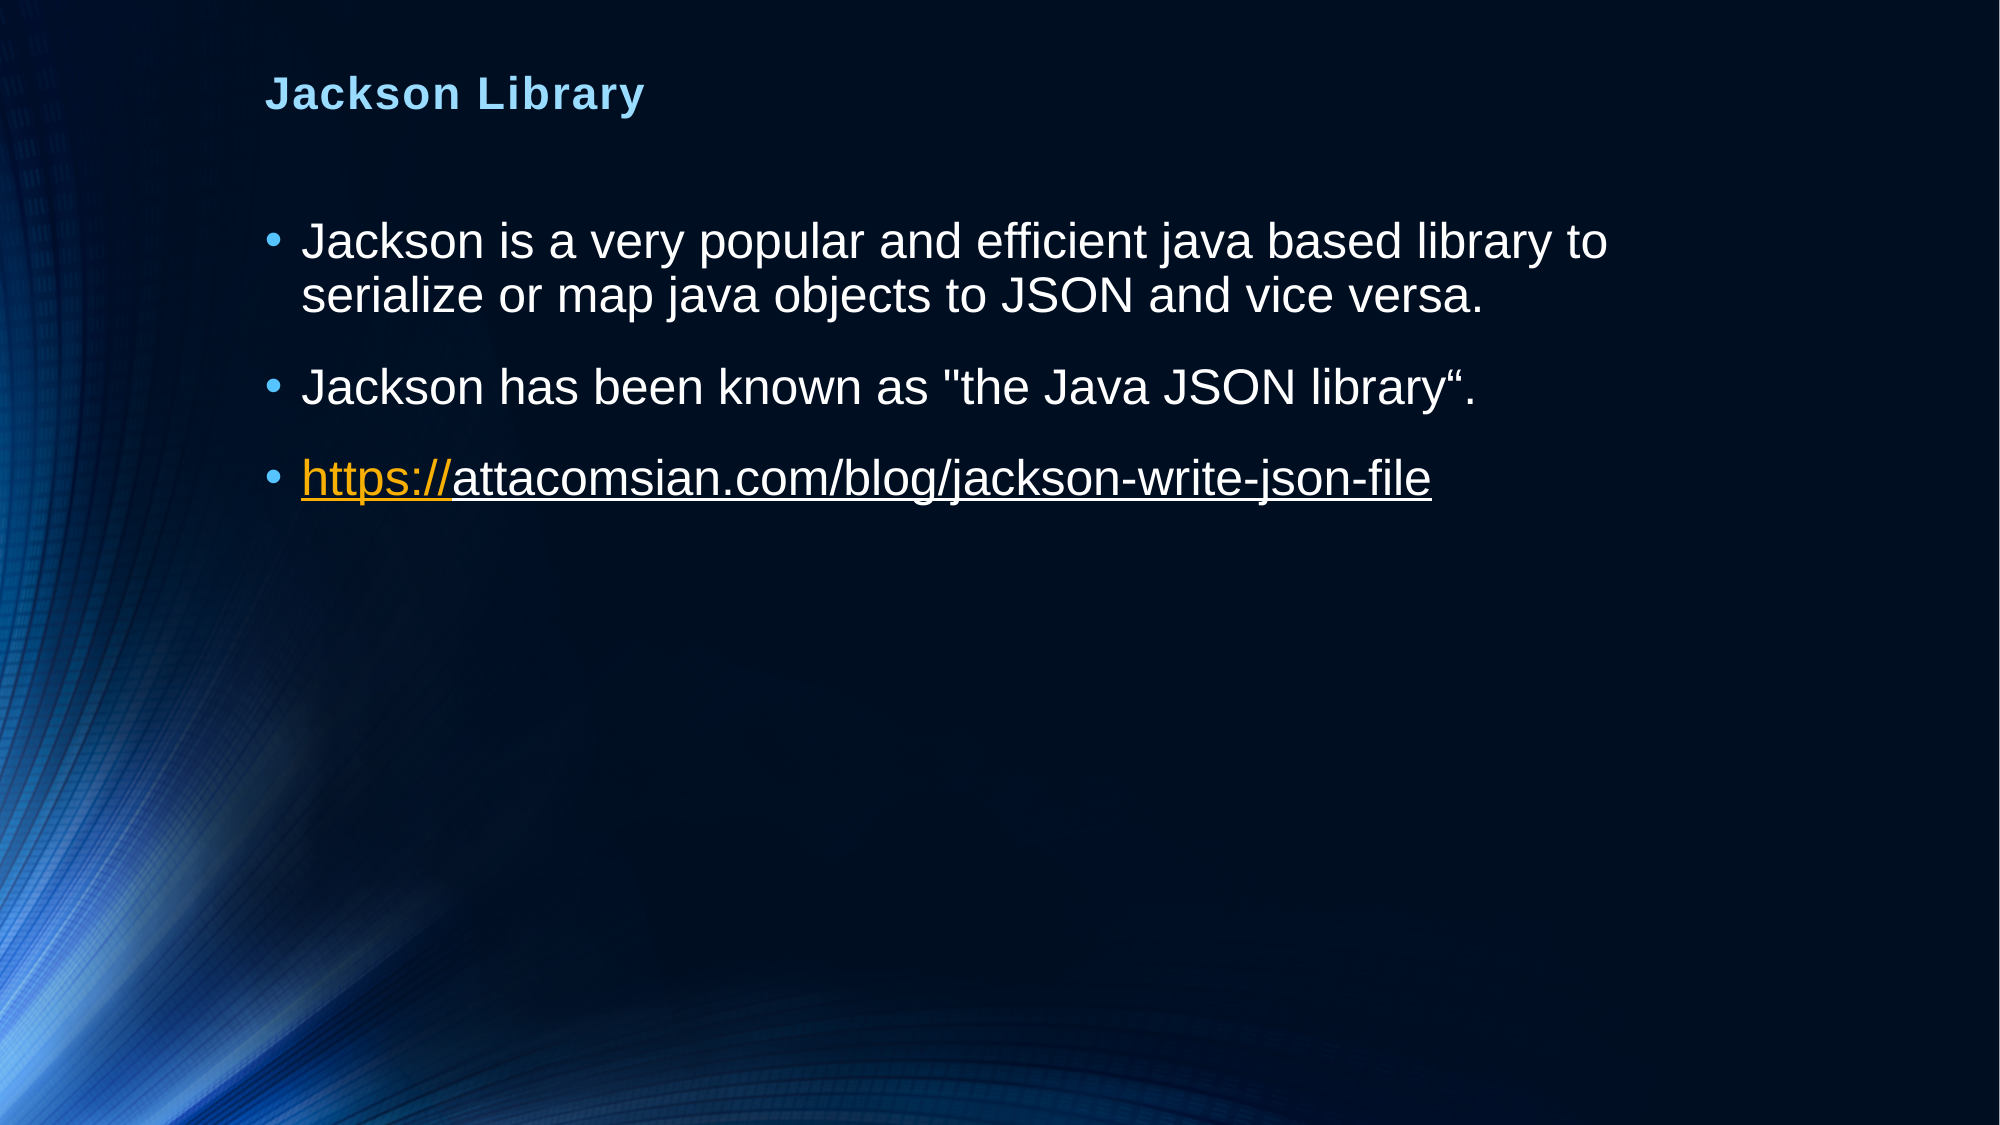

# Jackson Library
Jackson is a very popular and efficient java based library to serialize or map java objects to JSON and vice versa.
Jackson has been known as "the Java JSON library“.
https://attacomsian.com/blog/jackson-write-json-file